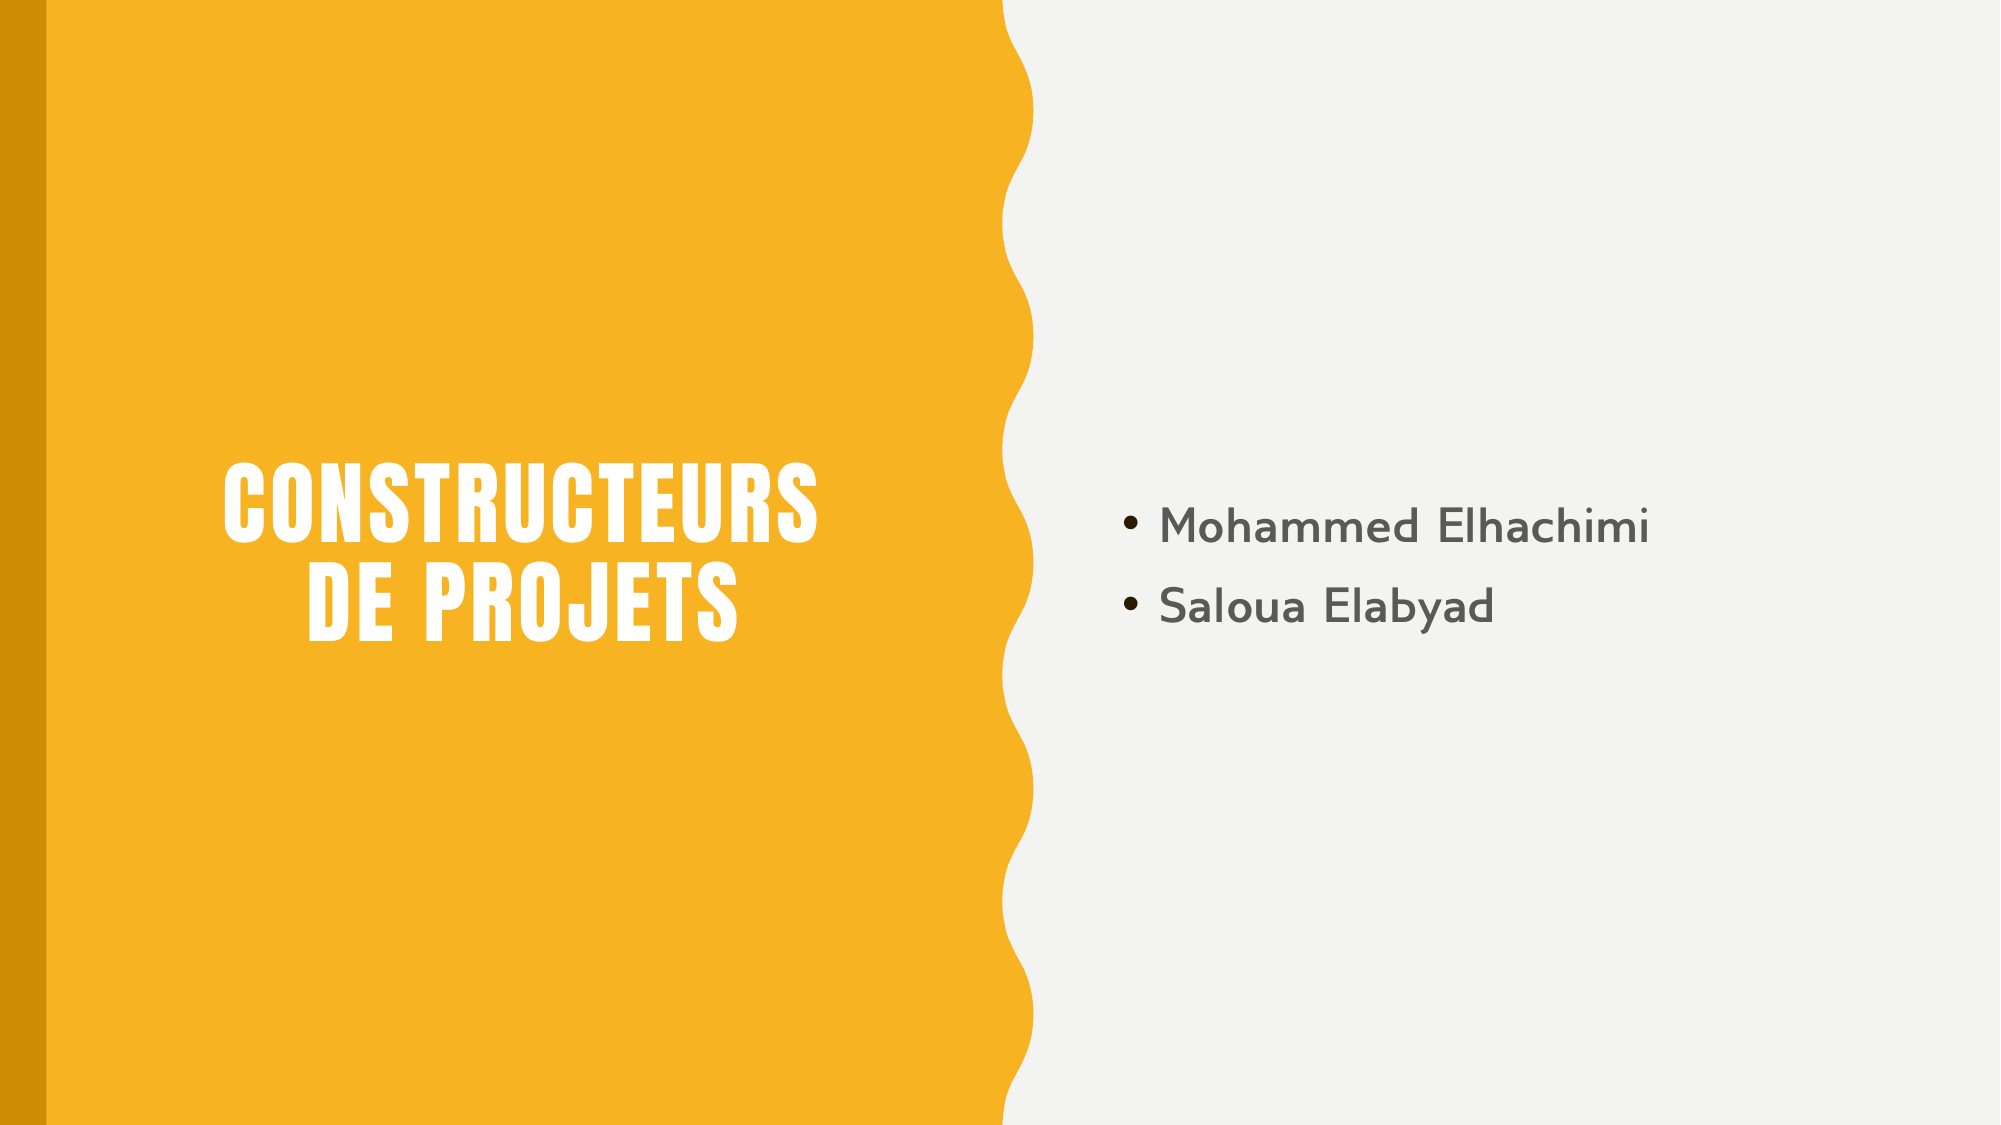

Mohammed Elhachimi
Saloua Elabyad
# Constructeurs de projets